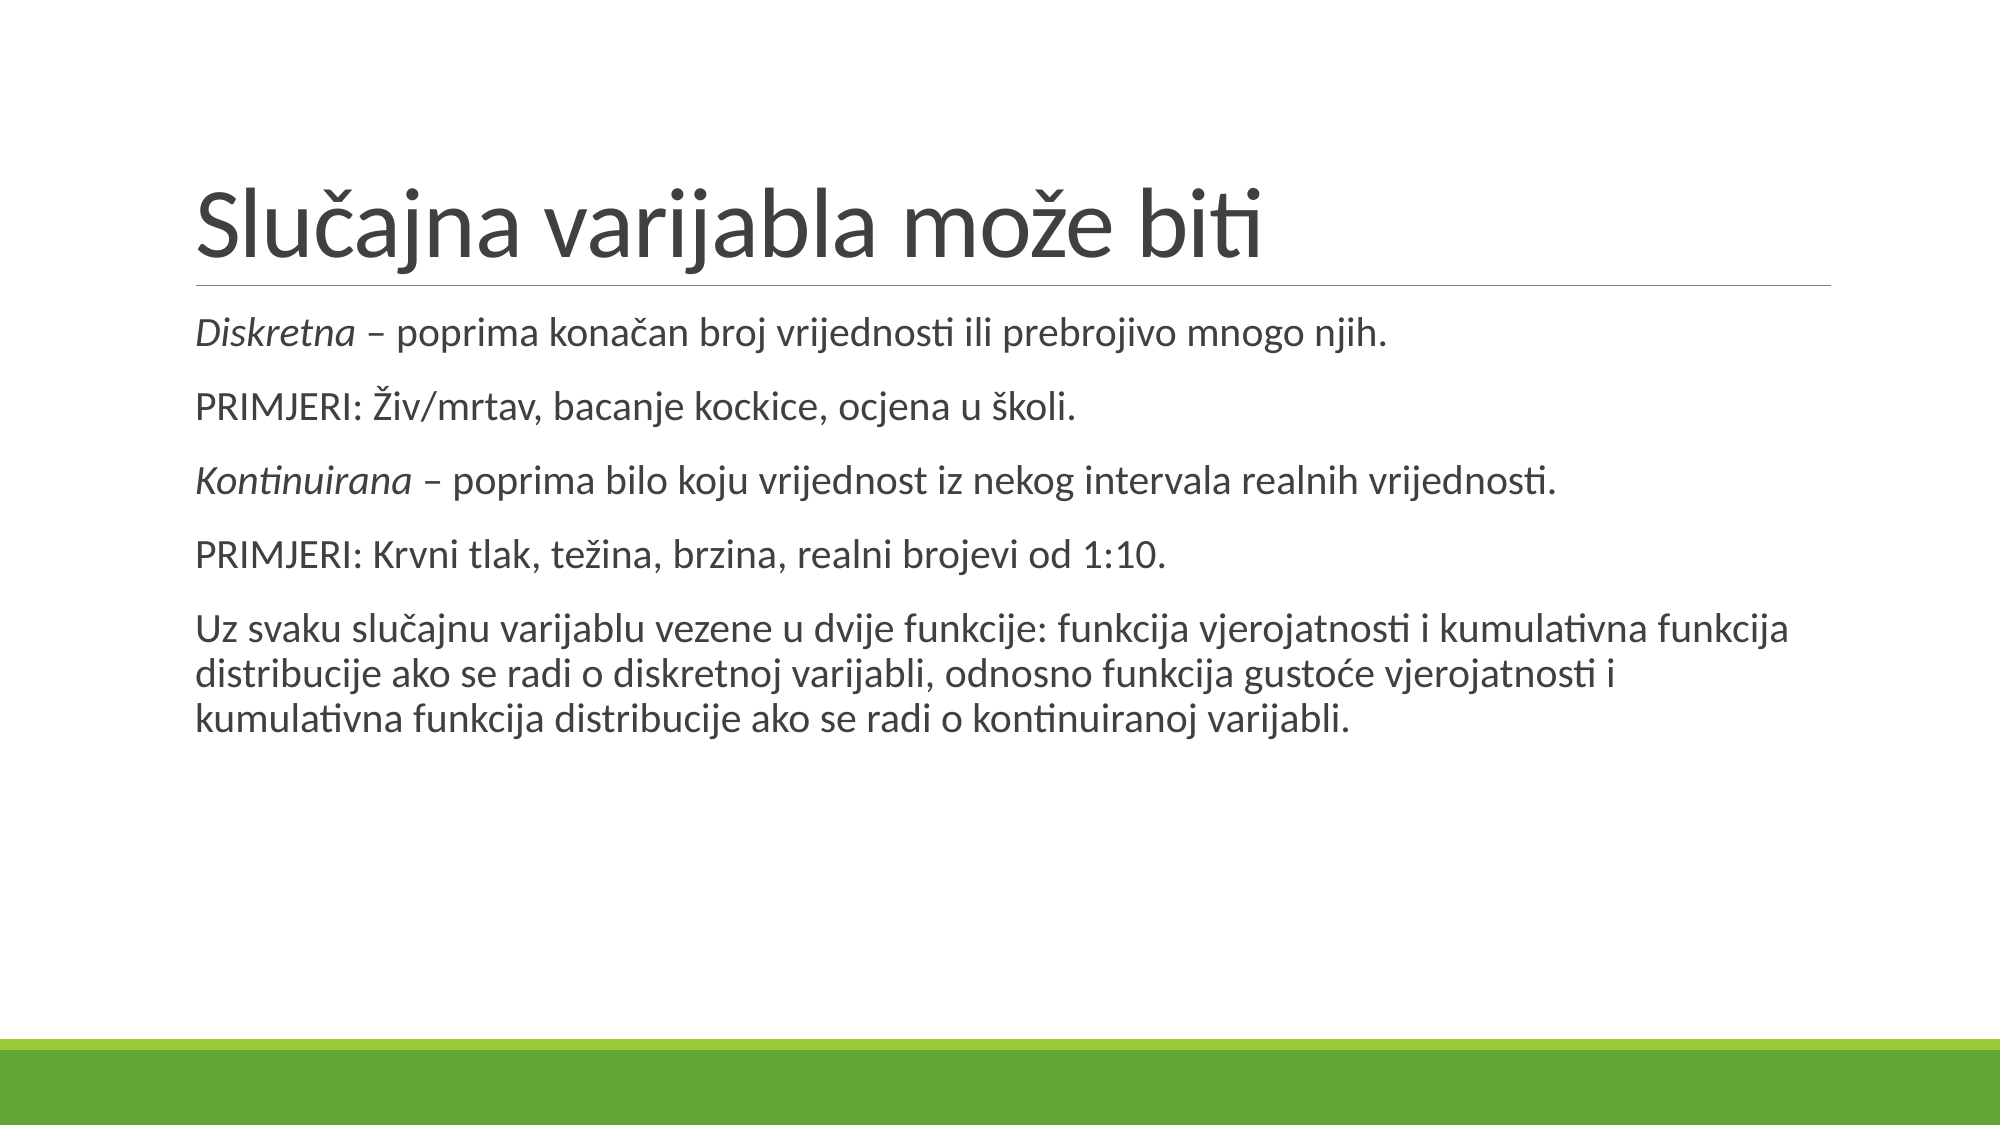

# Slučajna varijabla može biti
Diskretna – poprima konačan broj vrijednosti ili prebrojivo mnogo njih.
PRIMJERI: Živ/mrtav, bacanje kockice, ocjena u školi.
Kontinuirana – poprima bilo koju vrijednost iz nekog intervala realnih vrijednosti.
PRIMJERI: Krvni tlak, težina, brzina, realni brojevi od 1:10.
Uz svaku slučajnu varijablu vezene u dvije funkcije: funkcija vjerojatnosti i kumulativna funkcija distribucije ako se radi o diskretnoj varijabli, odnosno funkcija gustoće vjerojatnosti i kumulativna funkcija distribucije ako se radi o kontinuiranoj varijabli.